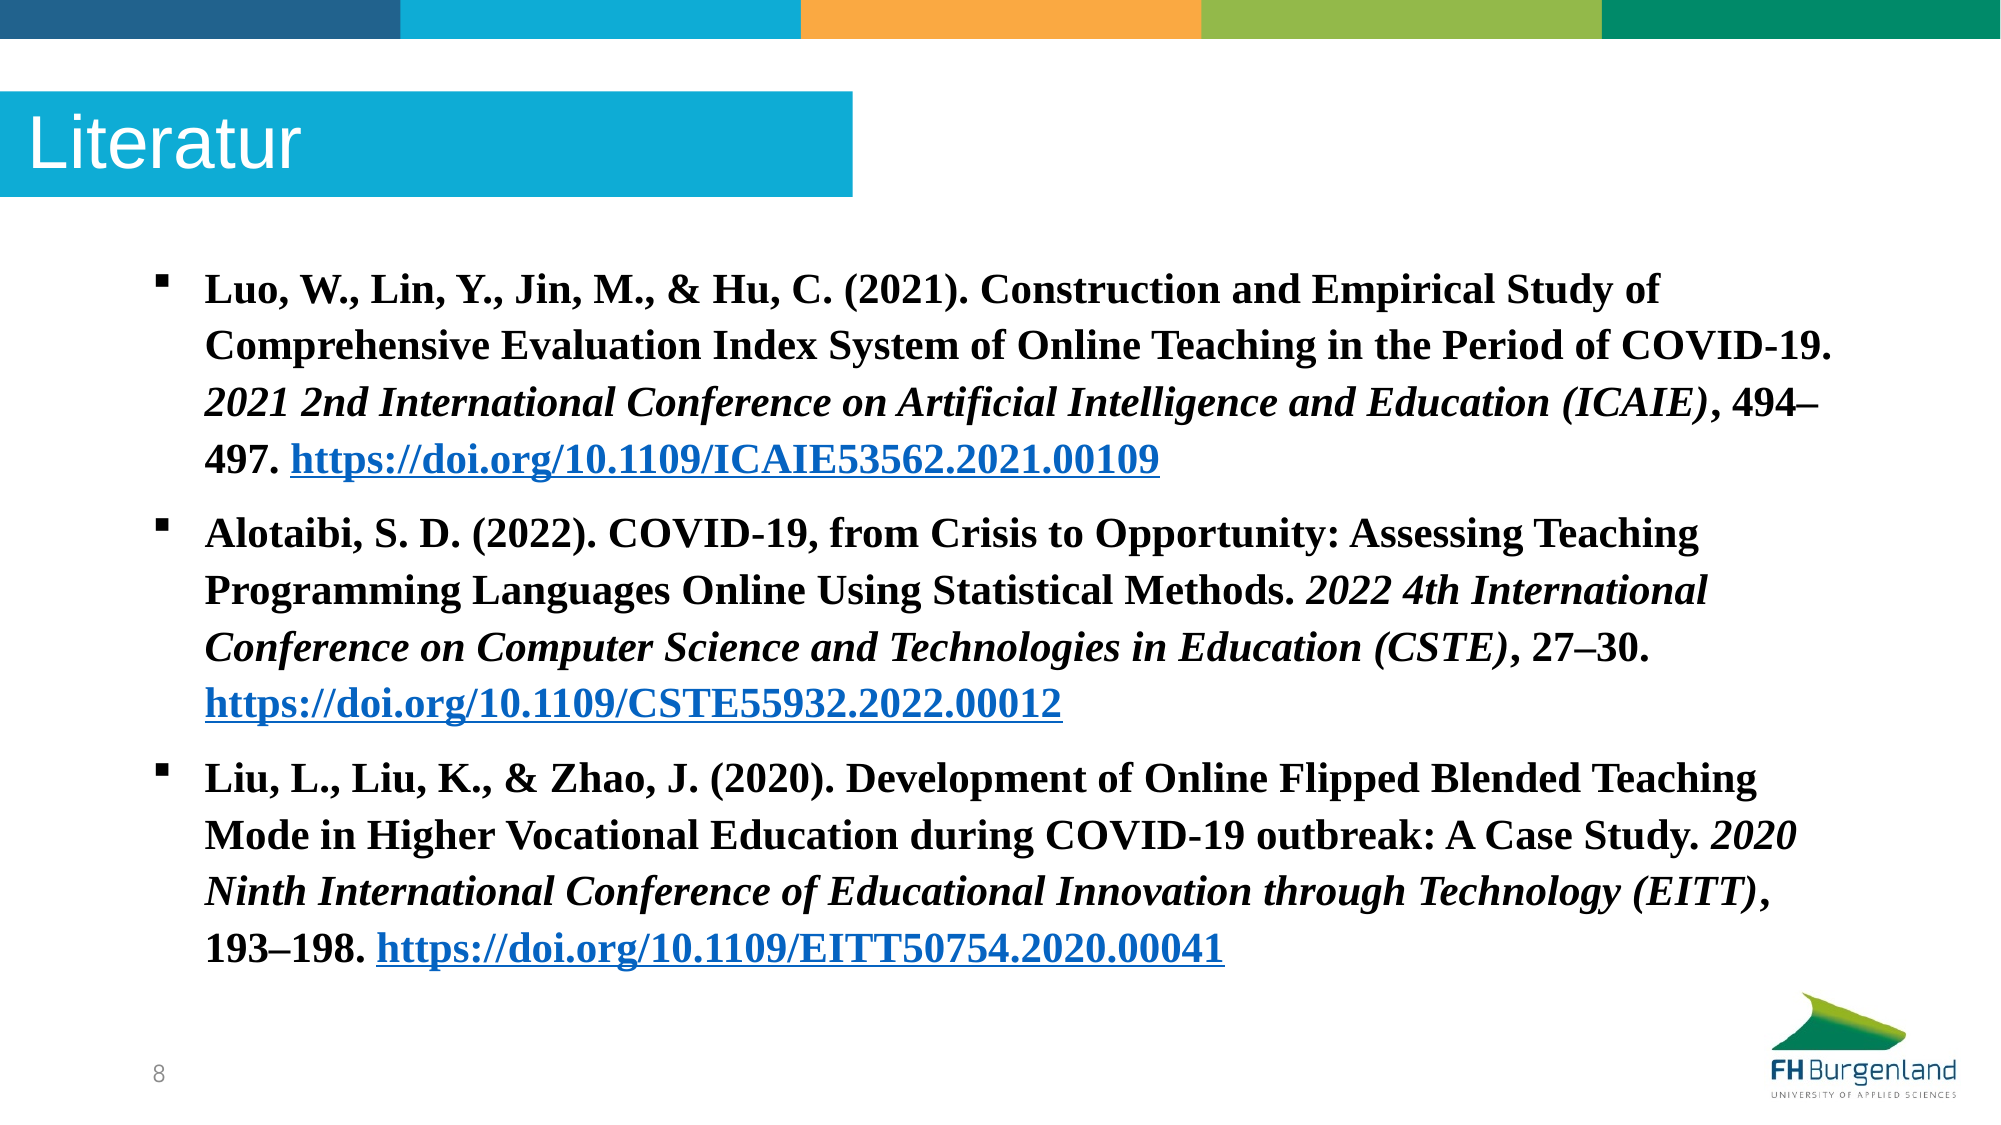

Literatur
Luo, W., Lin, Y., Jin, M., & Hu, C. (2021). Construction and Empirical Study of Comprehensive Evaluation Index System of Online Teaching in the Period of COVID-19. 2021 2nd International Conference on Artificial Intelligence and Education (ICAIE), 494–497. https://doi.org/10.1109/ICAIE53562.2021.00109
Alotaibi, S. D. (2022). COVID-19, from Crisis to Opportunity: Assessing Teaching Programming Languages Online Using Statistical Methods. 2022 4th International Conference on Computer Science and Technologies in Education (CSTE), 27–30. https://doi.org/10.1109/CSTE55932.2022.00012
Liu, L., Liu, K., & Zhao, J. (2020). Development of Online Flipped Blended Teaching Mode in Higher Vocational Education during COVID-19 outbreak: A Case Study. 2020 Ninth International Conference of Educational Innovation through Technology (EITT), 193–198. https://doi.org/10.1109/EITT50754.2020.00041

8